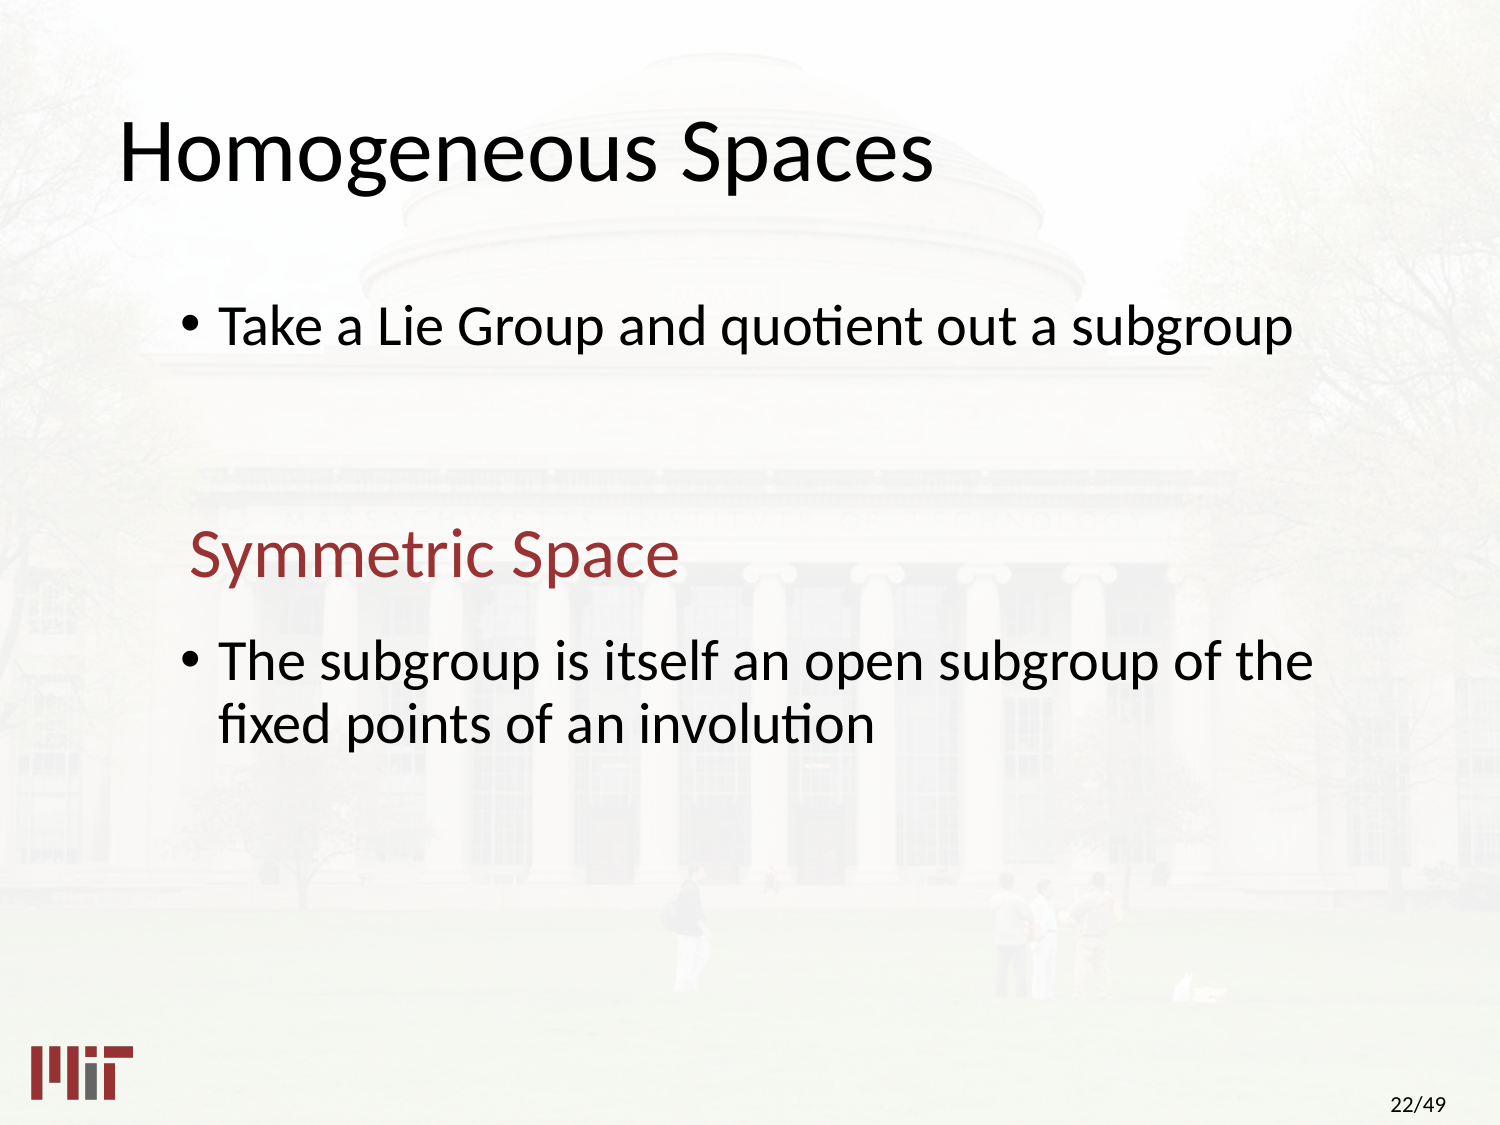

# Homogeneous Spaces
Take a Lie Group and quotient out a subgroup

The subgroup is itself an open subgroup of the fixed points of an involution
Symmetric Space